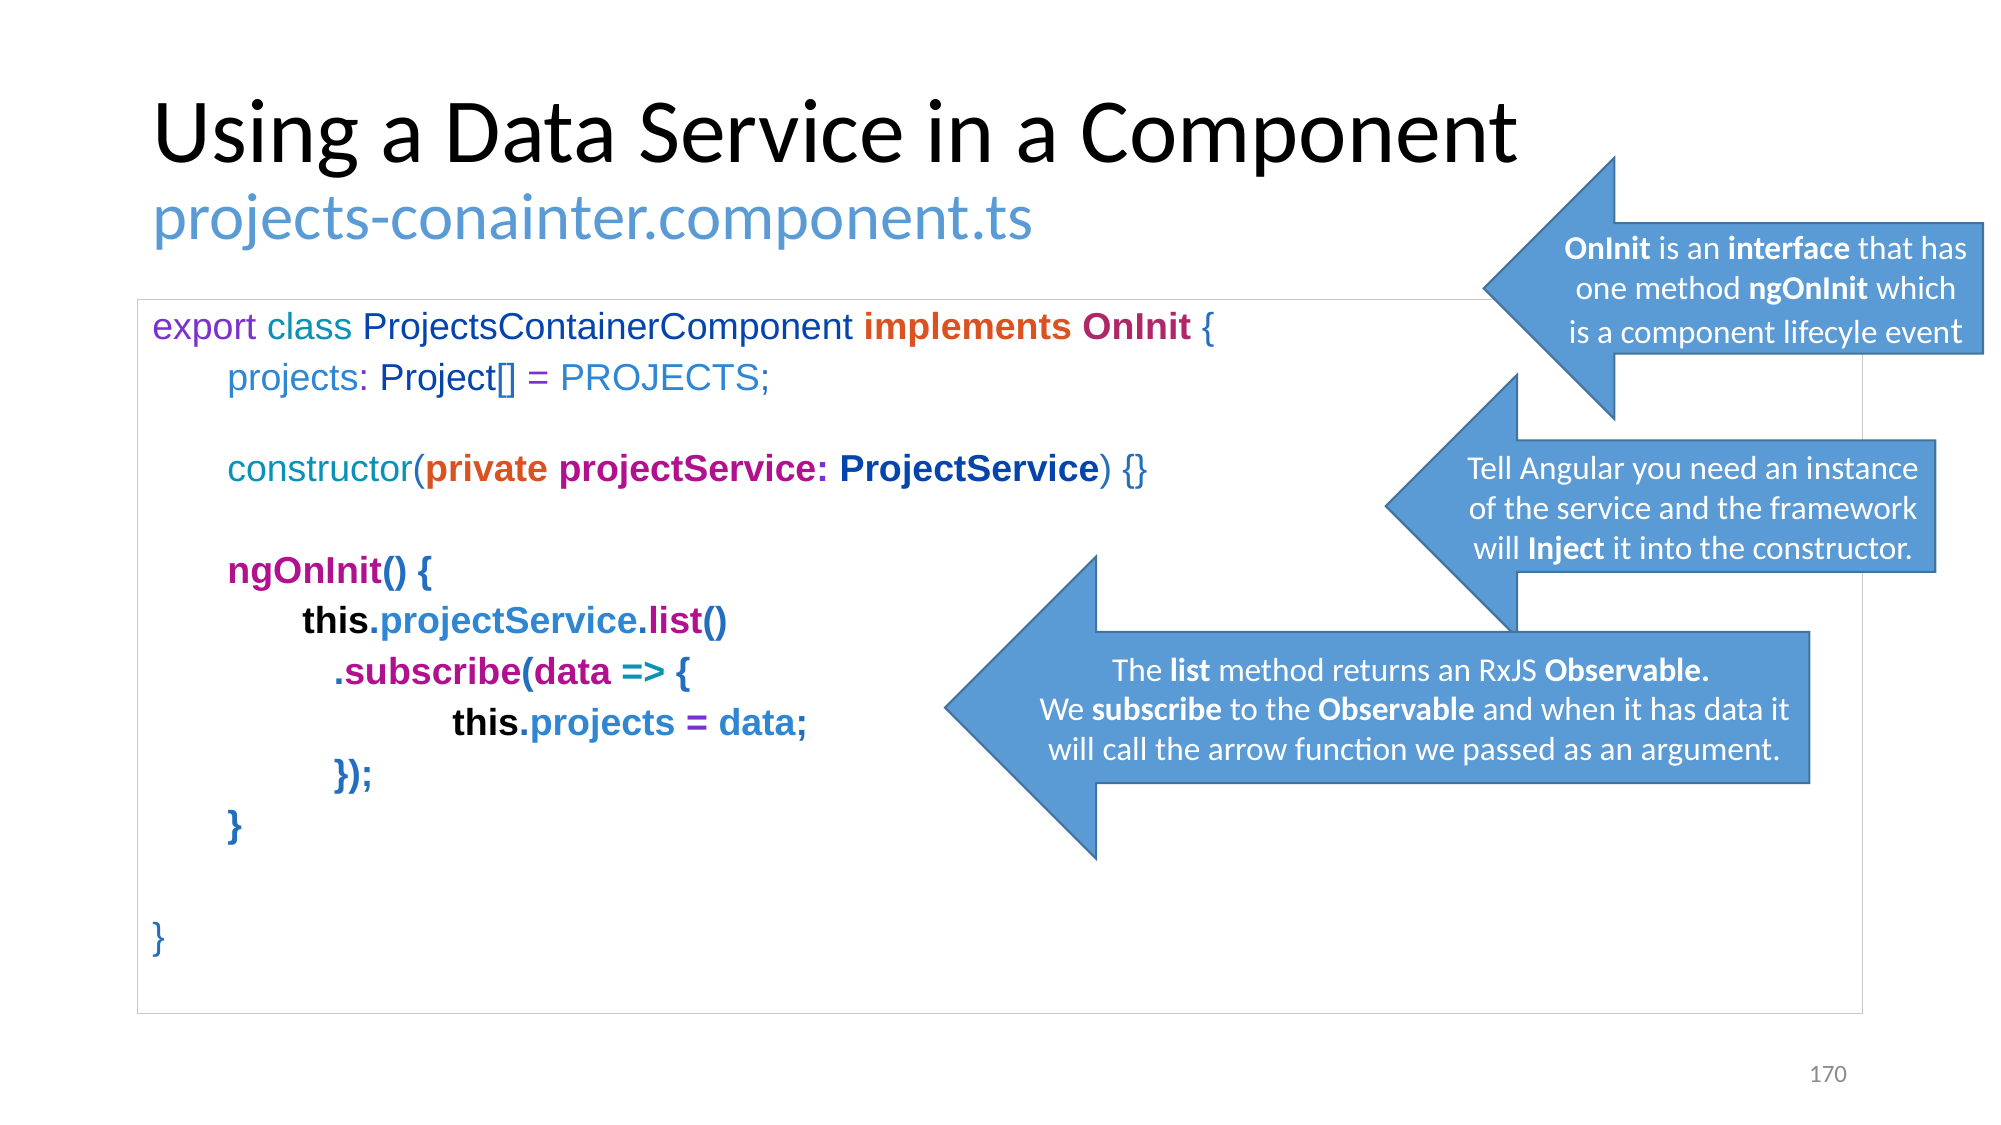

# Using a Data Service in a Component projects-conainter.component.ts
OnInit is an interface that has one method ngOnInit which is a component lifecyle event
export class ProjectsContainerComponent implements OnInit {
projects: Project[] = PROJECTS;
constructor(private projectService: ProjectService) {}

ngOnInit() {
this.projectService.list()
   .subscribe(data => {
	this.projects = data;
   });
}

}
Tell Angular you need an instance of the service and the framework will Inject it into the constructor.
The list method returns an RxJS Observable.
We subscribe to the Observable and when it has data it will call the arrow function we passed as an argument.
170